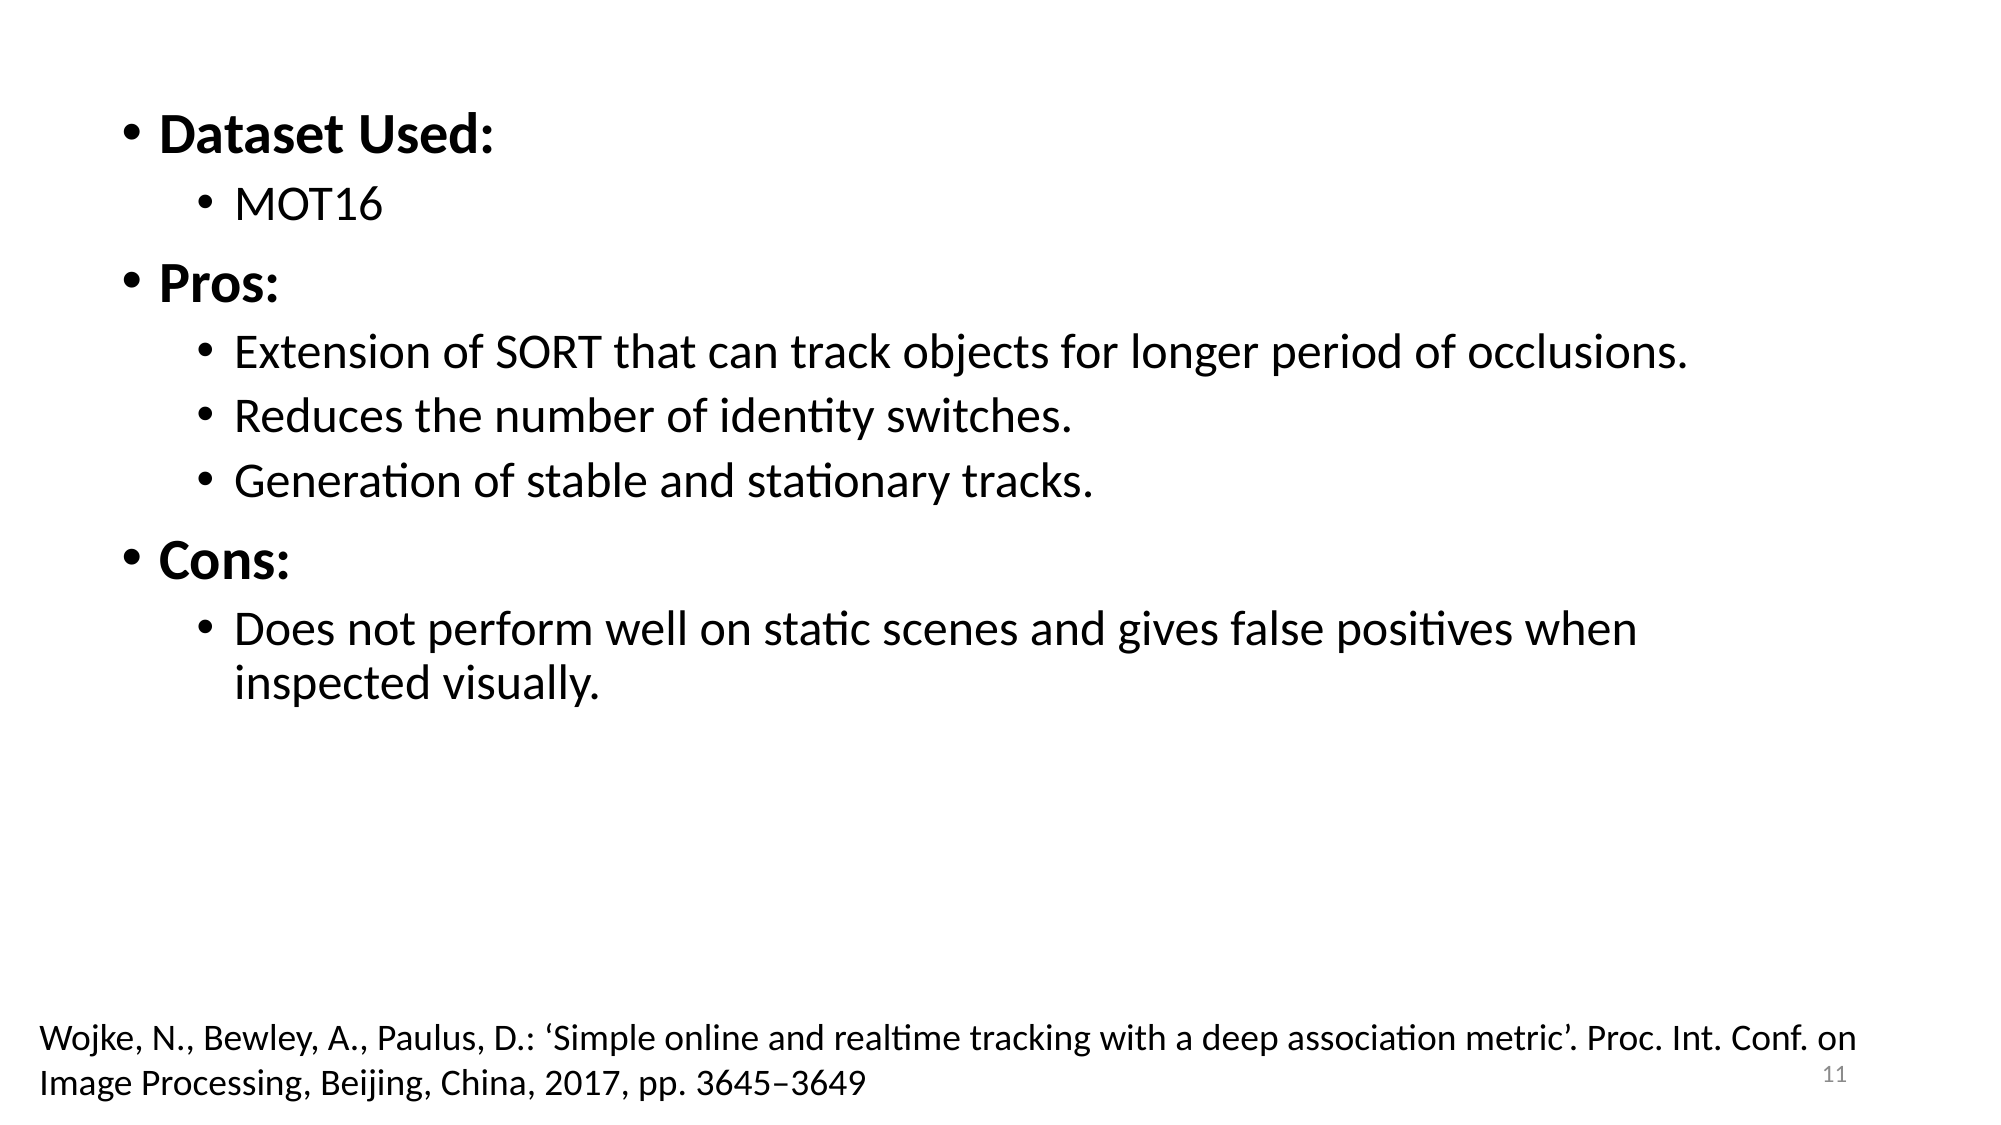

Dataset Used:
MOT16
Pros:
Extension of SORT that can track objects for longer period of occlusions.
Reduces the number of identity switches.
Generation of stable and stationary tracks.
Cons:
Does not perform well on static scenes and gives false positives when inspected visually.
Wojke, N., Bewley, A., Paulus, D.: ‘Simple online and realtime tracking with a deep association metric’. Proc. Int. Conf. on Image Processing, Beijing, China, 2017, pp. 3645–3649
11